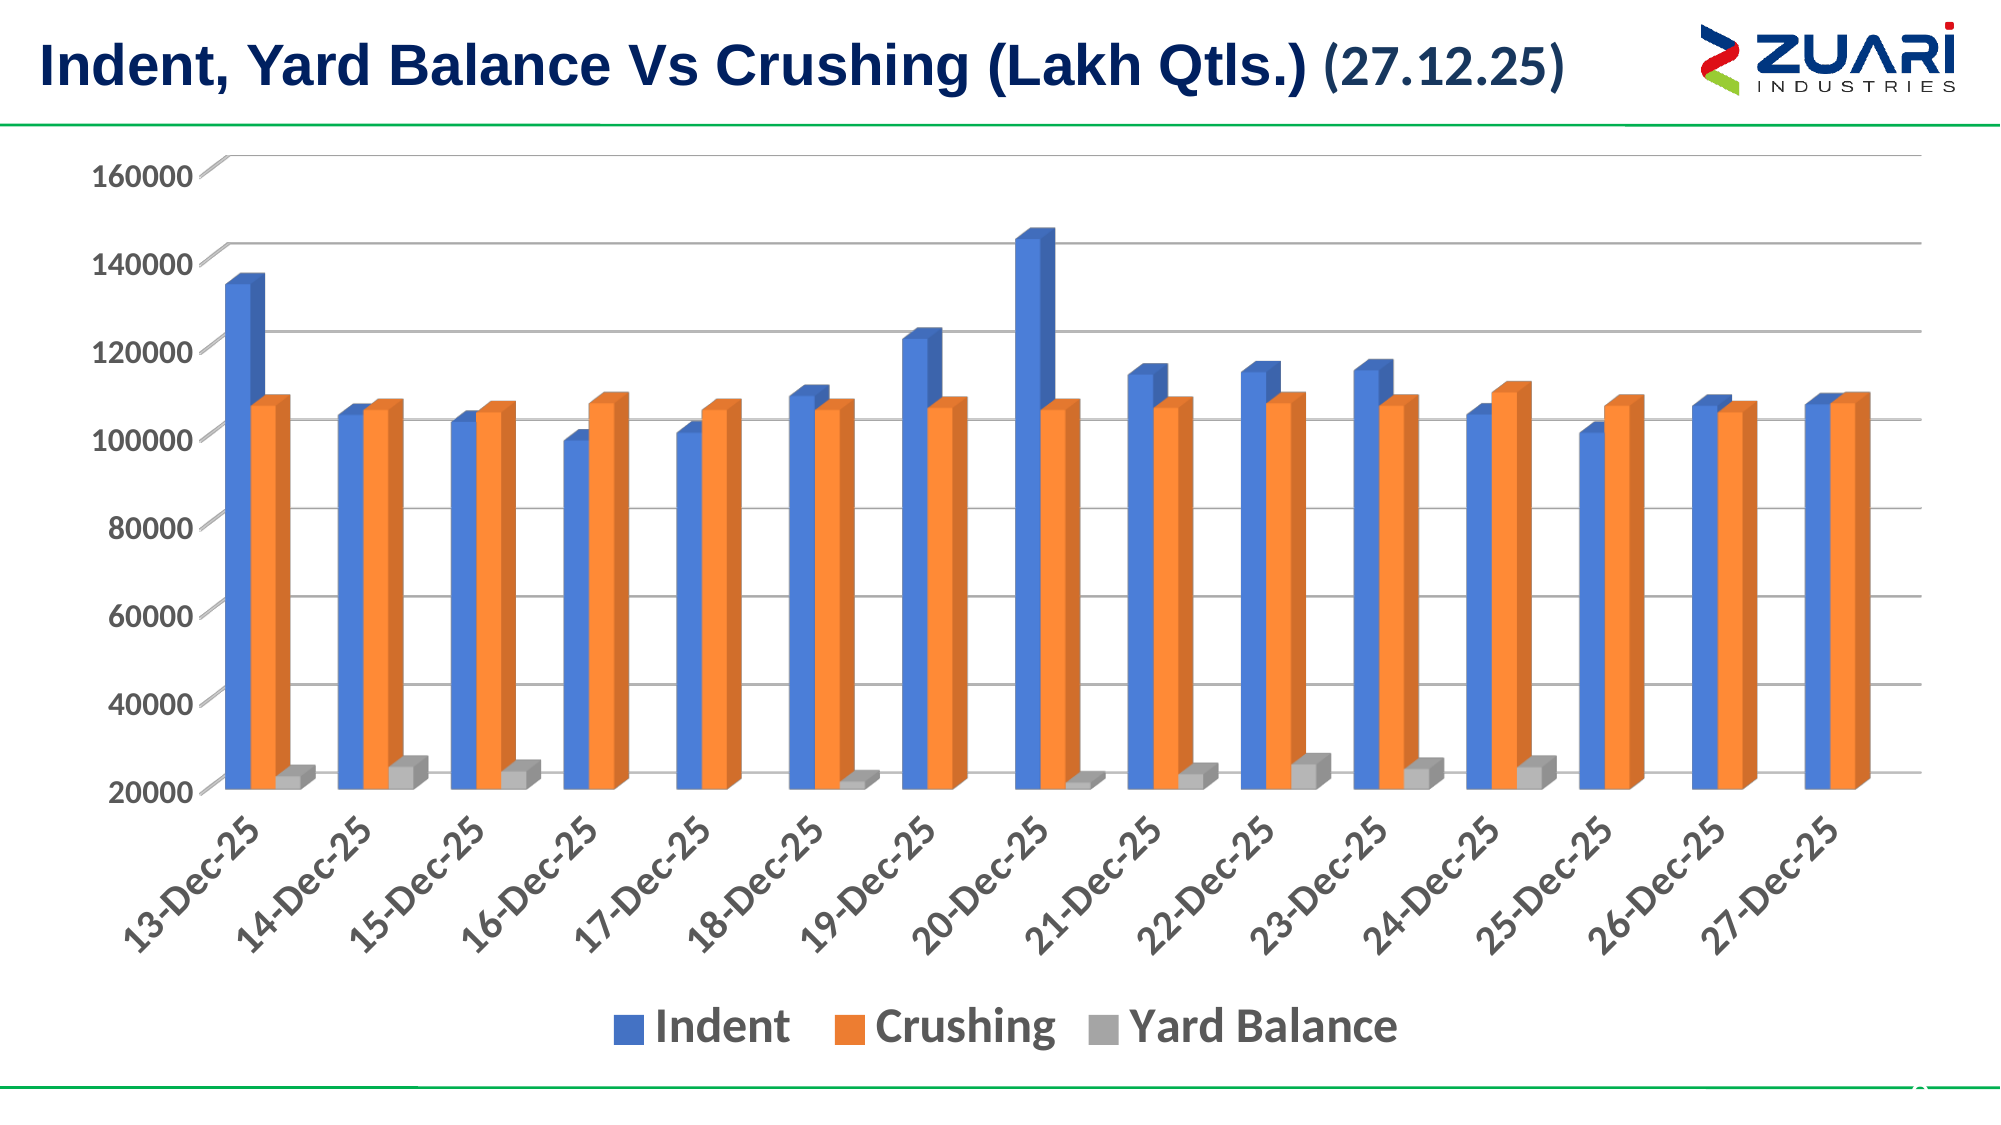

# Indent, Yard Balance Vs Crushing (Lakh Qtls.) (27.12.25)

[unsupported chart]

9